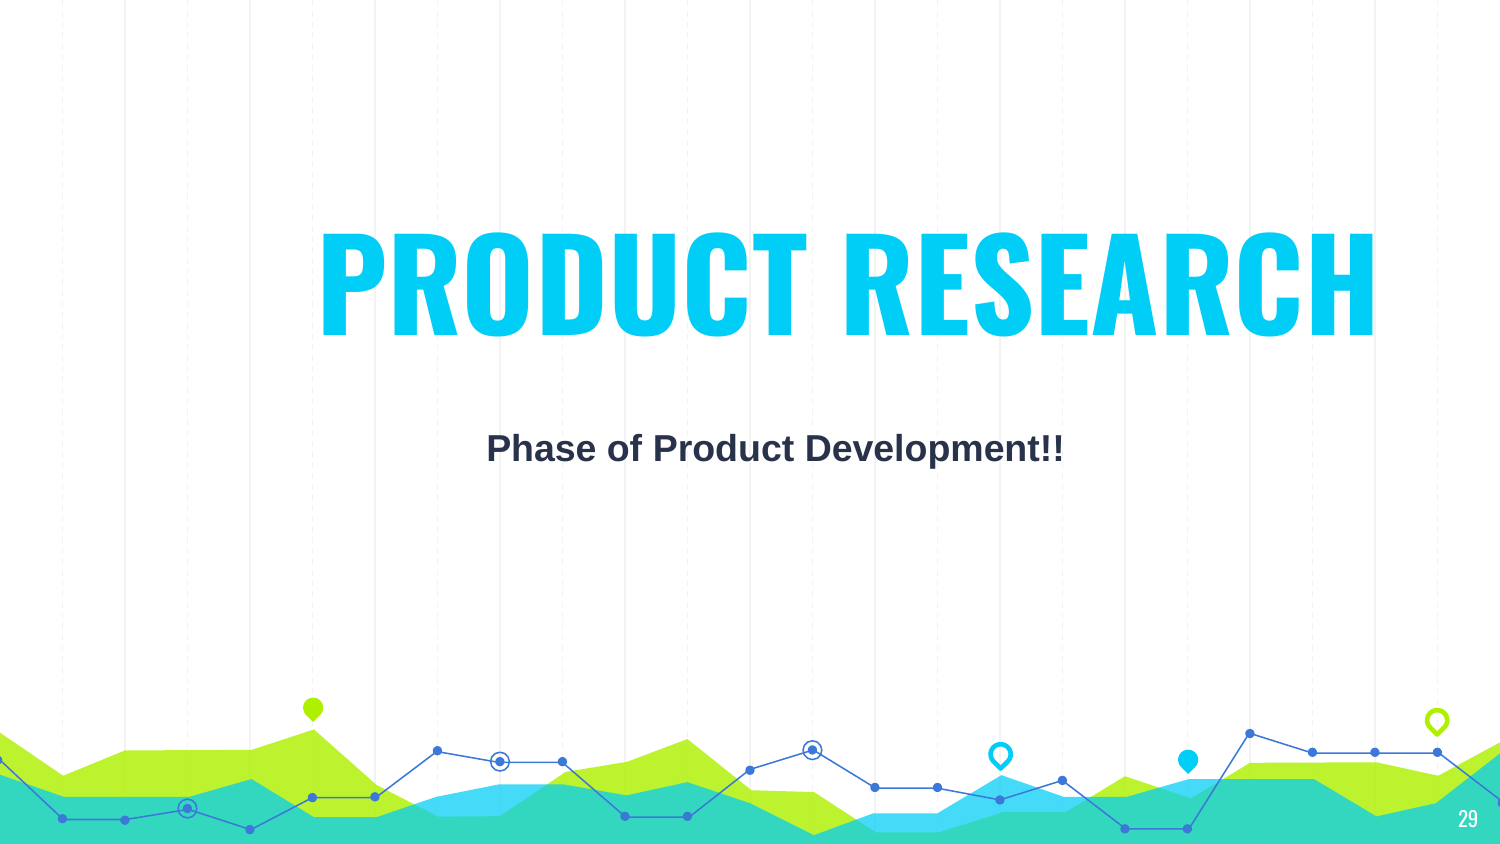

PRODUCT RESEARCH
Phase of Product Development!!
29